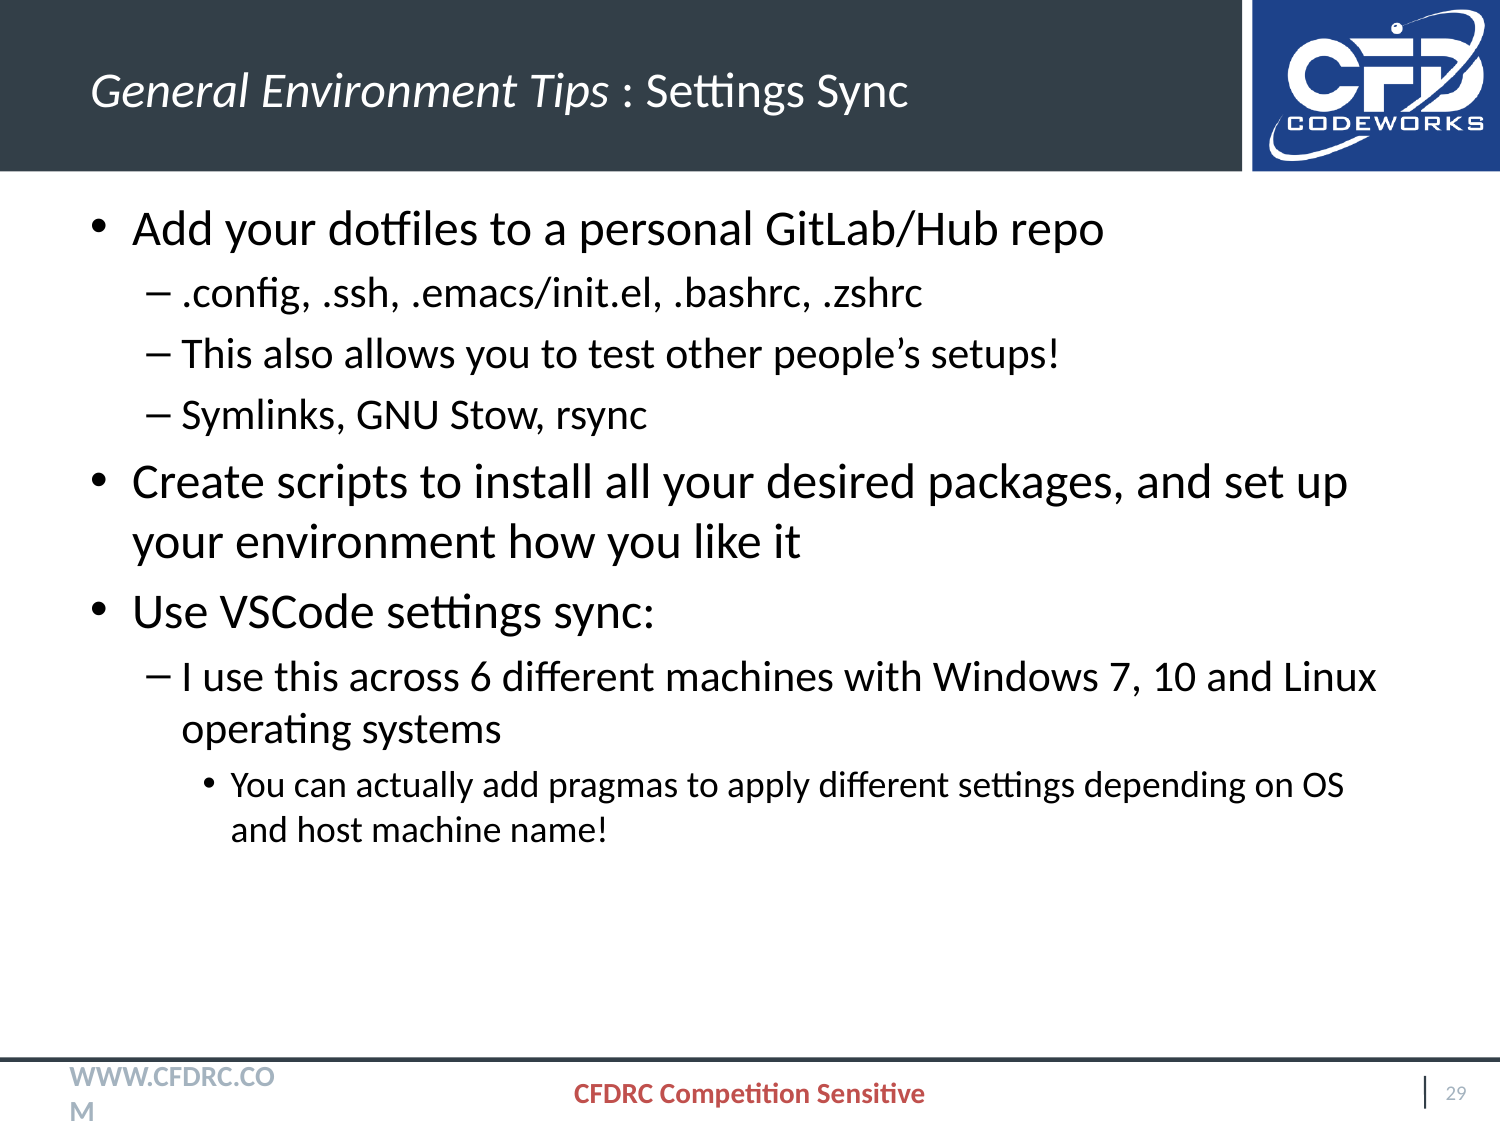

# General Environment Tips : Settings Sync
Add your dotfiles to a personal GitLab/Hub repo
.config, .ssh, .emacs/init.el, .bashrc, .zshrc
This also allows you to test other people’s setups!
Symlinks, GNU Stow, rsync
Create scripts to install all your desired packages, and set up your environment how you like it
Use VSCode settings sync:
I use this across 6 different machines with Windows 7, 10 and Linux operating systems
You can actually add pragmas to apply different settings depending on OS and host machine name!
CFDRC Competition Sensitive
29